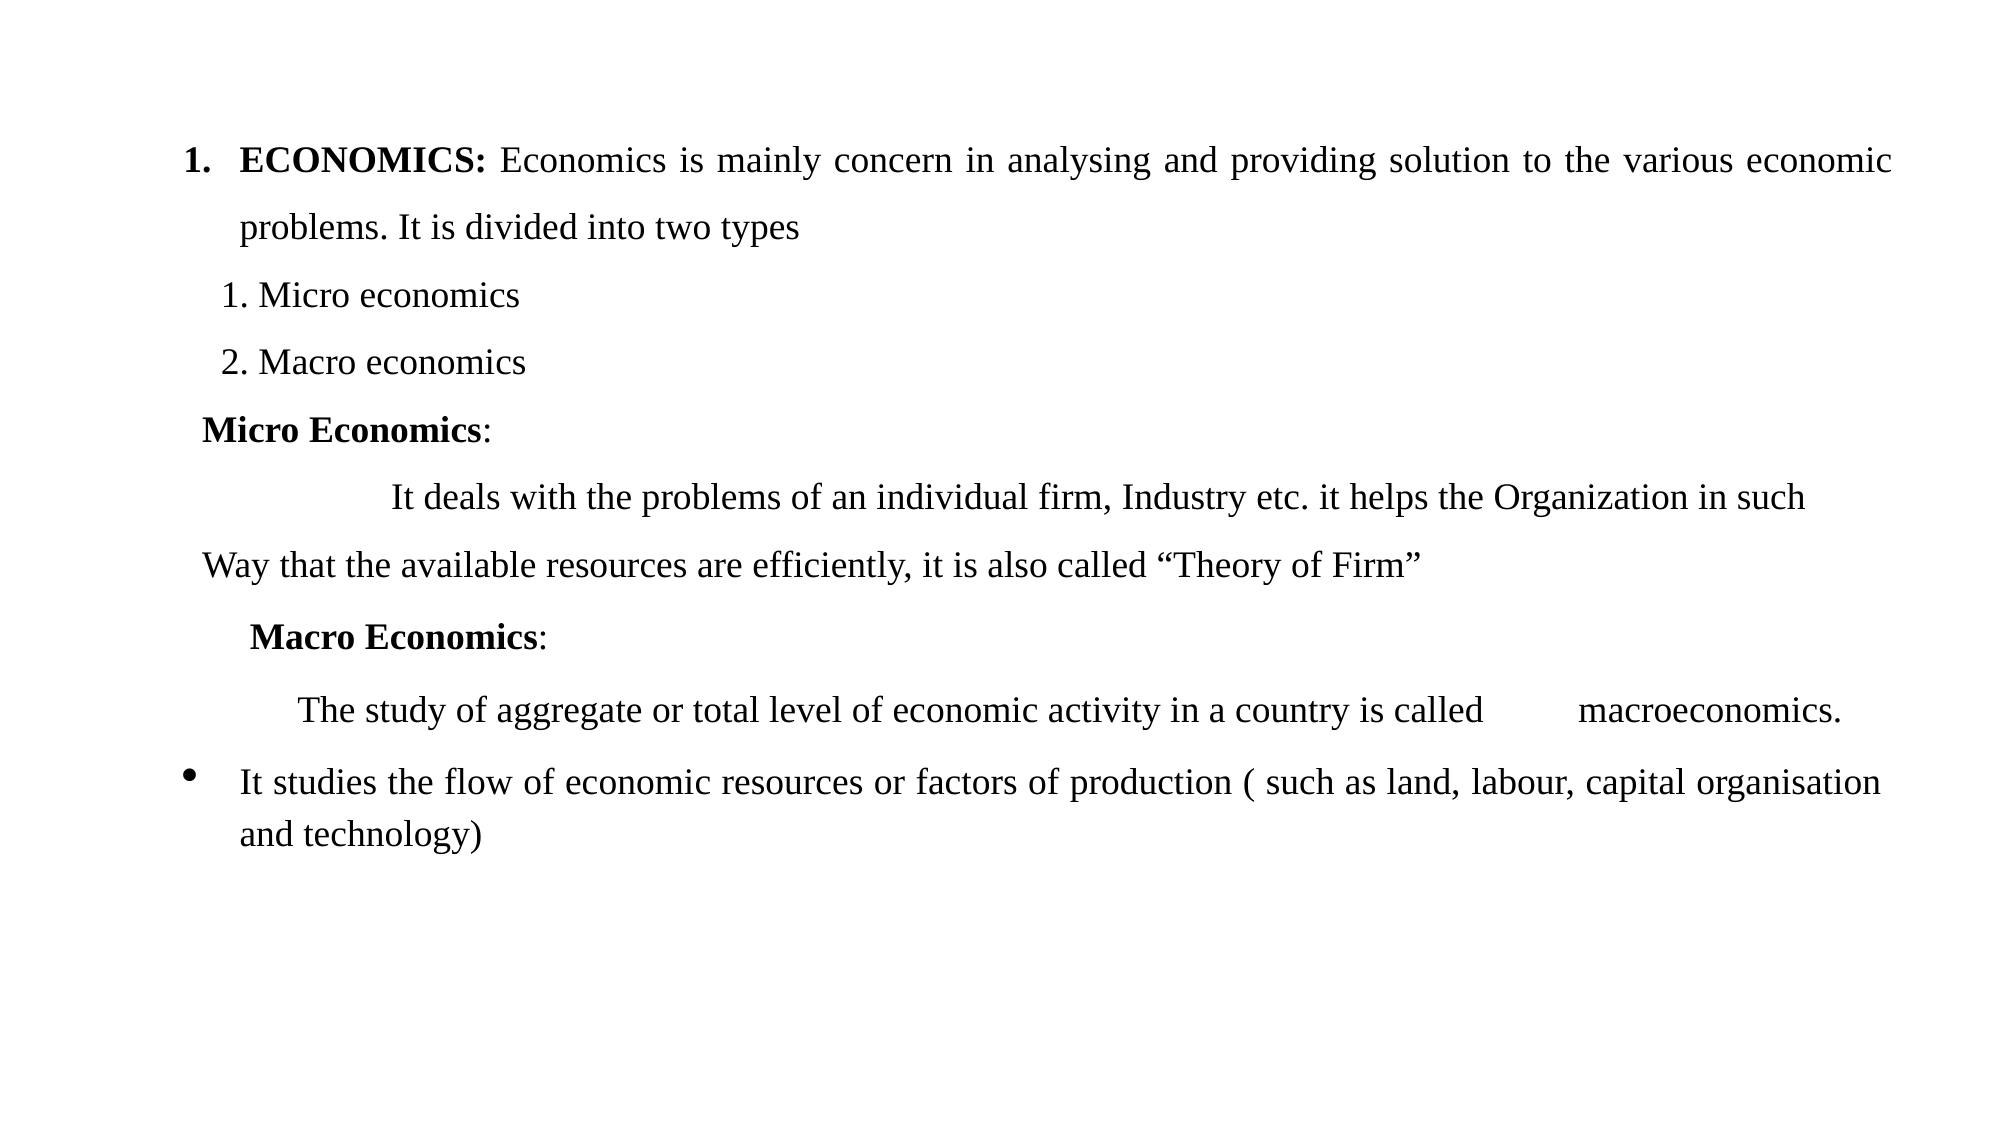

ECONOMICS: Economics is mainly concern in analysing and providing solution to the various economic problems. It is divided into two types
1. Micro economics
2. Macro economics
Micro Economics:
              It deals with the problems of an individual firm, Industry etc. it helps the Organization in such
Way that the available resources are efficiently, it is also called “Theory of Firm”
       Macro Economics:
            The study of aggregate or total level of economic activity in a country is called          macroeconomics.
It studies the flow of economic resources or factors of production ( such as land, labour, capital organisation  and technology)